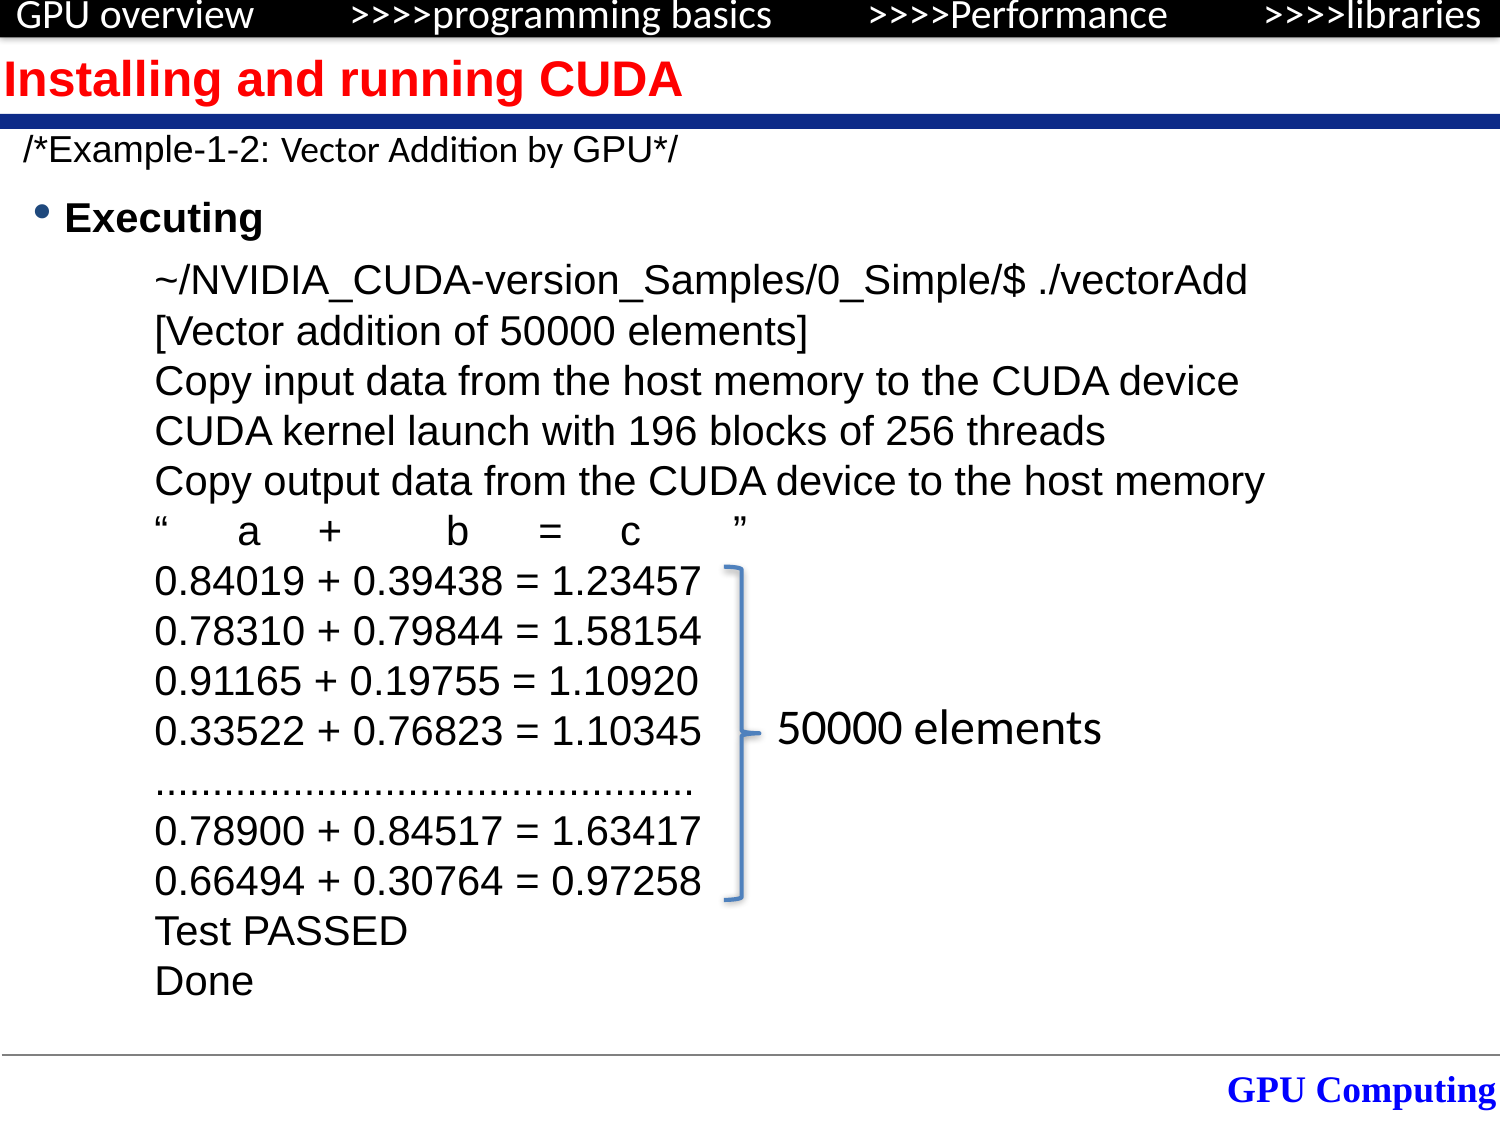

Installing and running CUDA
/*Example-1-2: Vector Addition by GPU*/
Executing
~/NVIDIA_CUDA-version_Samples/0_Simple/$ ./vectorAdd
[Vector addition of 50000 elements]
Copy input data from the host memory to the CUDA device
CUDA kernel launch with 196 blocks of 256 threads
Copy output data from the CUDA device to the host memory
“      a     +         b      =     c        ”
0.84019 + 0.39438 = 1.23457
0.78310 + 0.79844 = 1.58154
0.91165 + 0.19755 = 1.10920
0.33522 + 0.76823 = 1.10345
...............................................
0.78900 + 0.84517 = 1.63417
0.66494 + 0.30764 = 0.97258
Test PASSED
Done

50000 elements